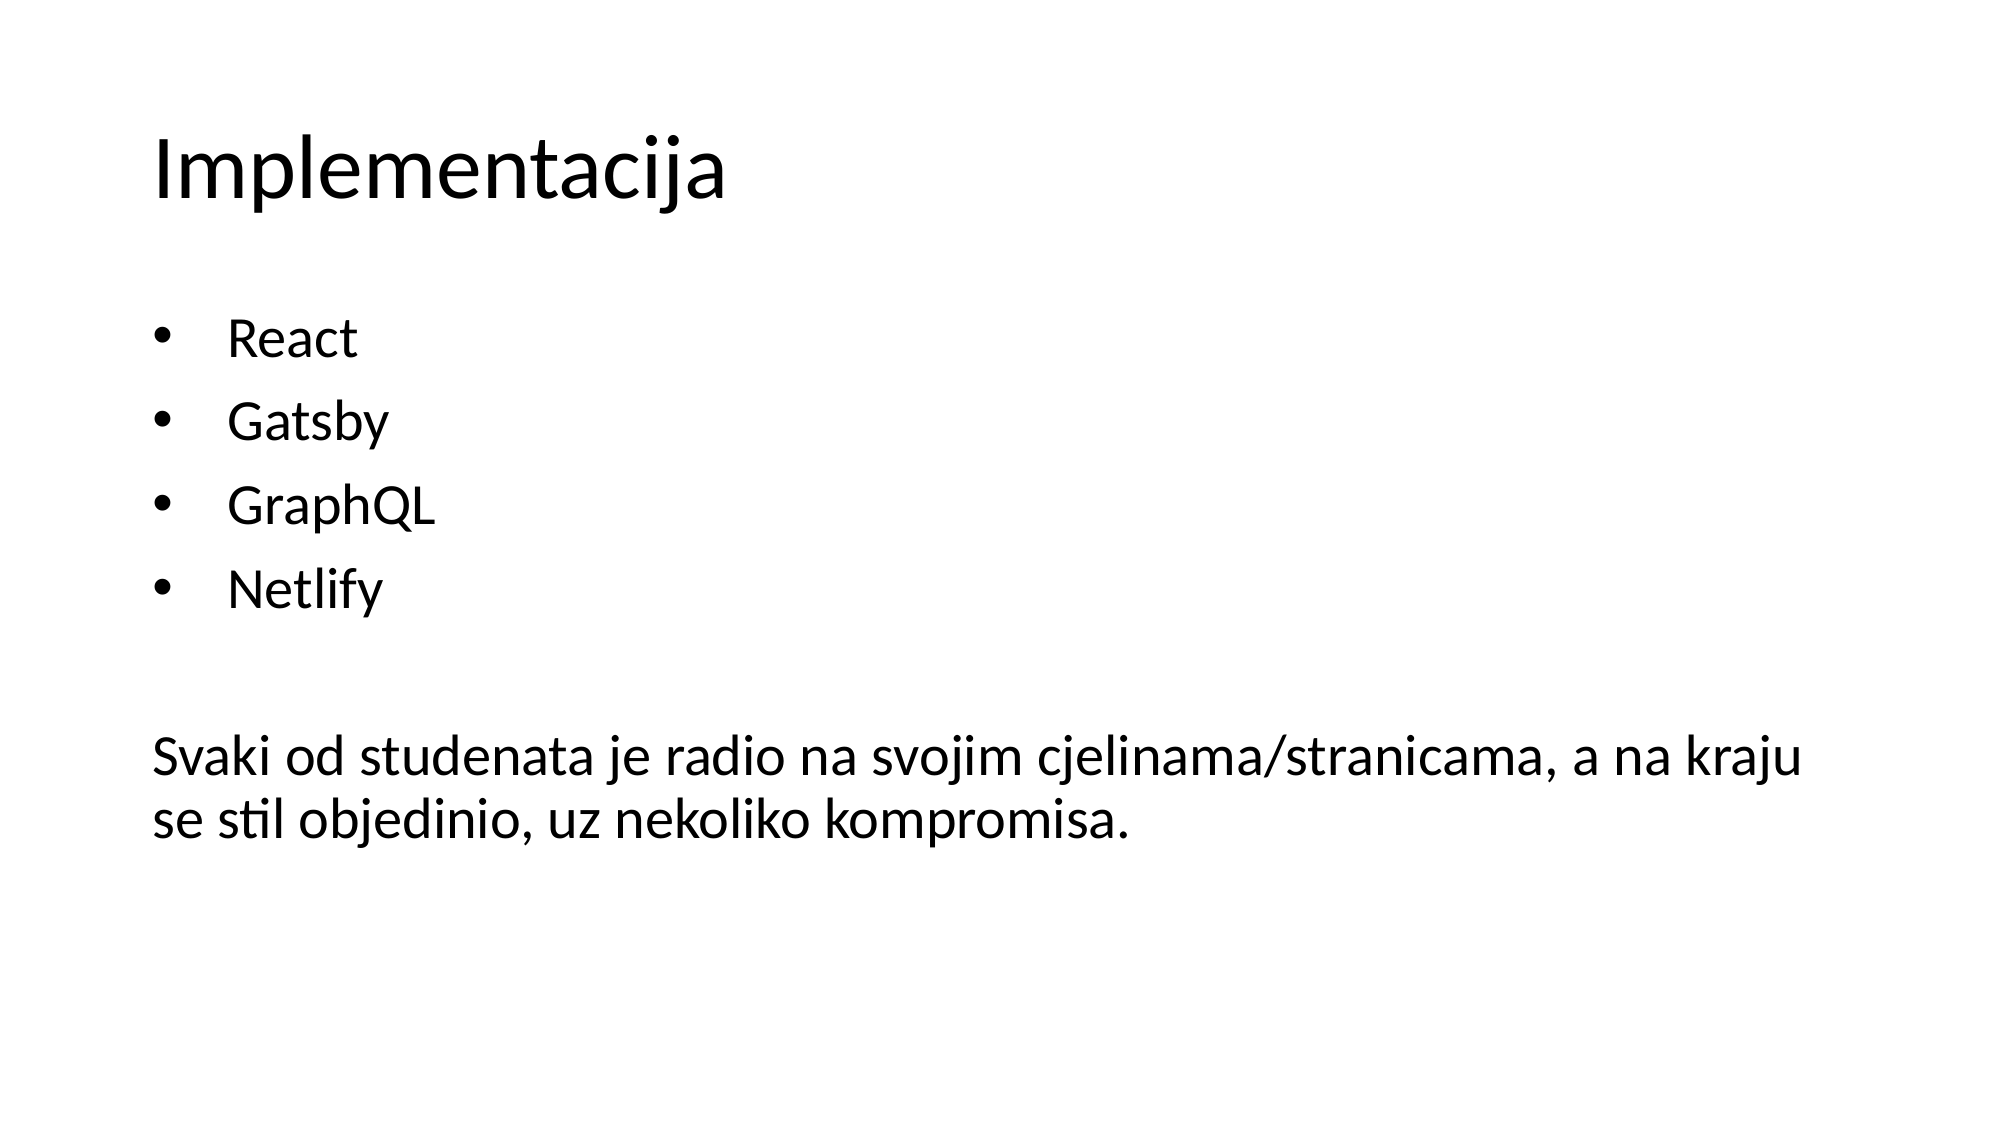

# Implementacija
React
Gatsby
GraphQL
Netlify

Svaki od studenata je radio na svojim cjelinama/stranicama, a na kraju se stil objedinio, uz nekoliko kompromisa.